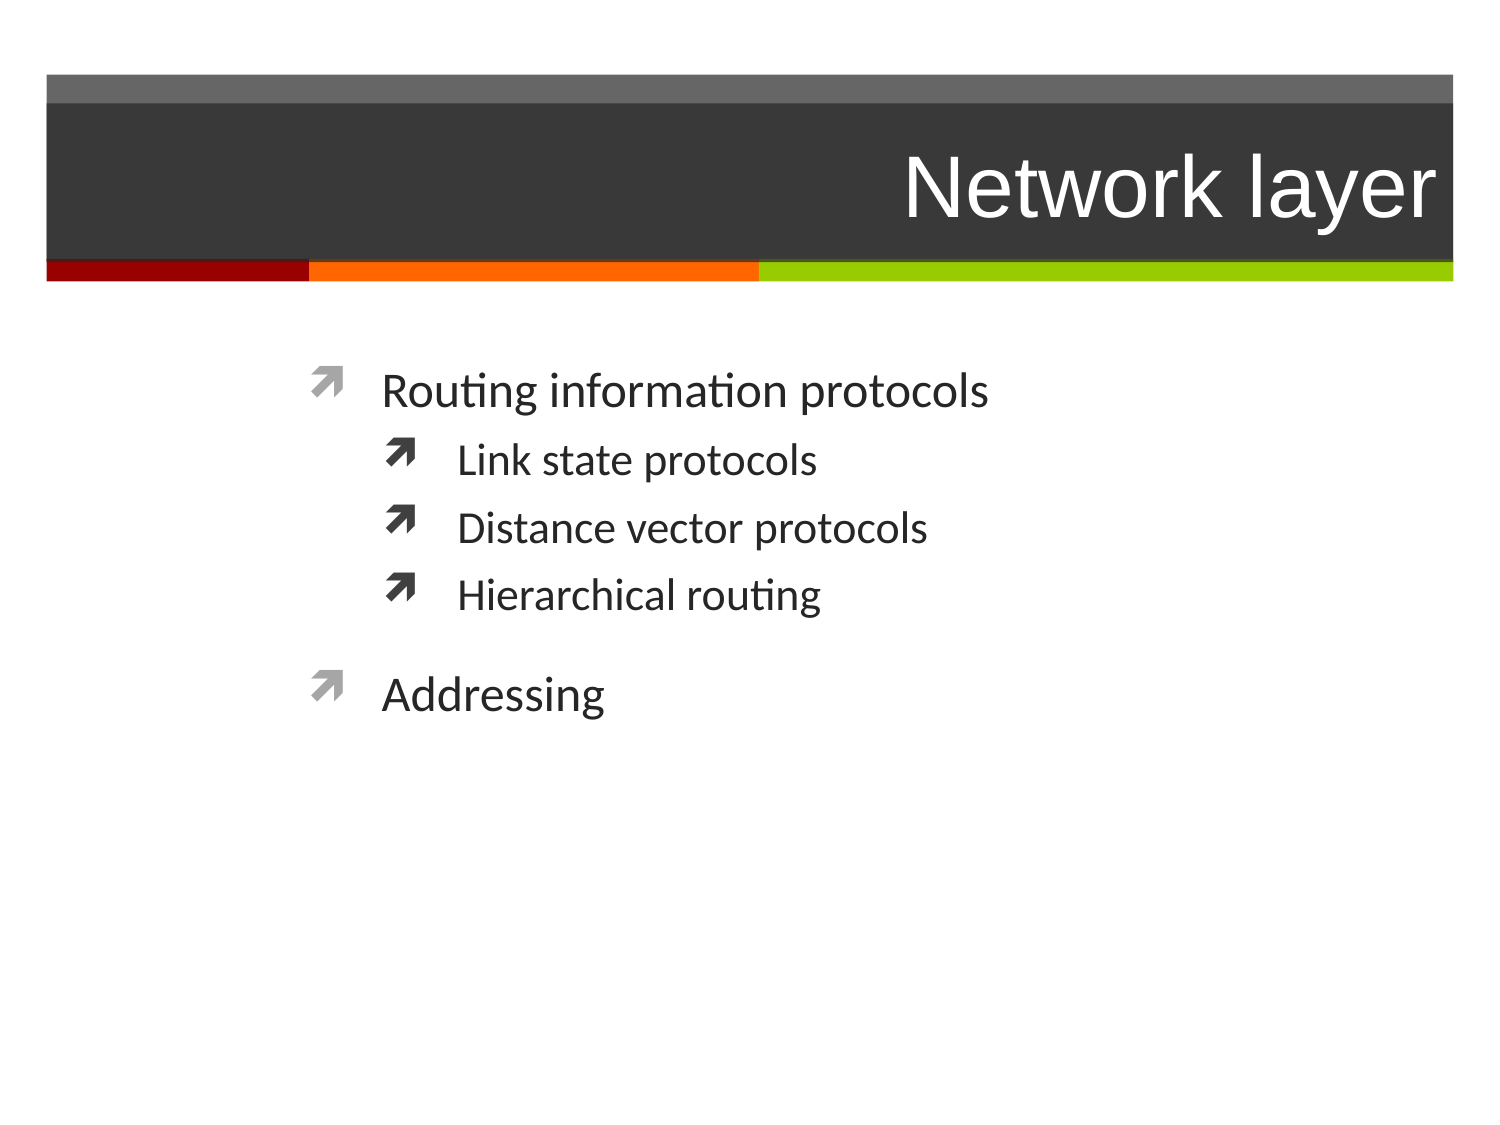

# Network layer
Routing information protocols
Link state protocols
Distance vector protocols
Hierarchical routing
Addressing